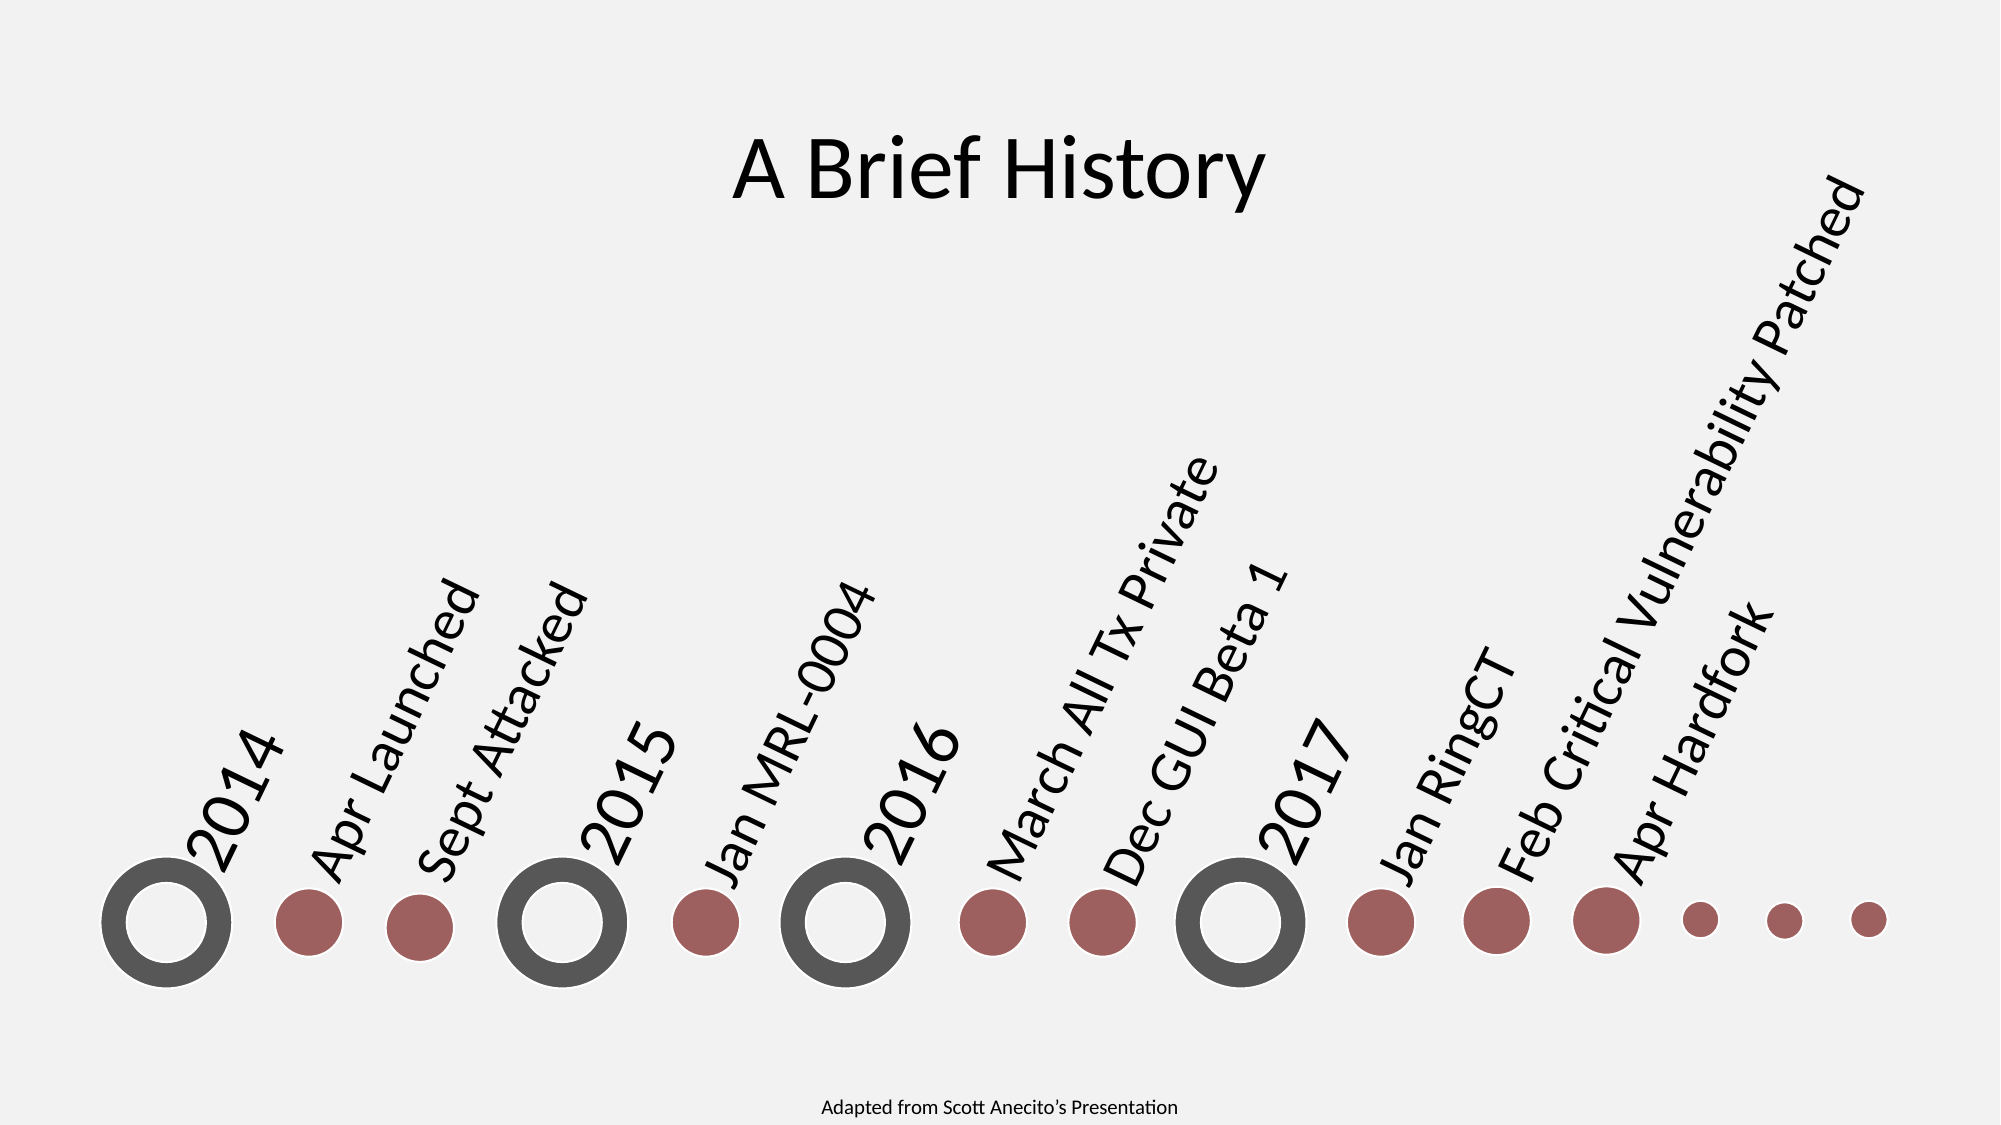

# A Brief History
Feb Critical Vulnerability Patched
March All Tx Private
Dec GUI Beta 1
Apr Launched
Sept Attacked
Jan MRL-0004
Apr Hardfork
Jan RingCT
2015
2016
2017
2014

Adapted from Scott Anecito’s Presentation